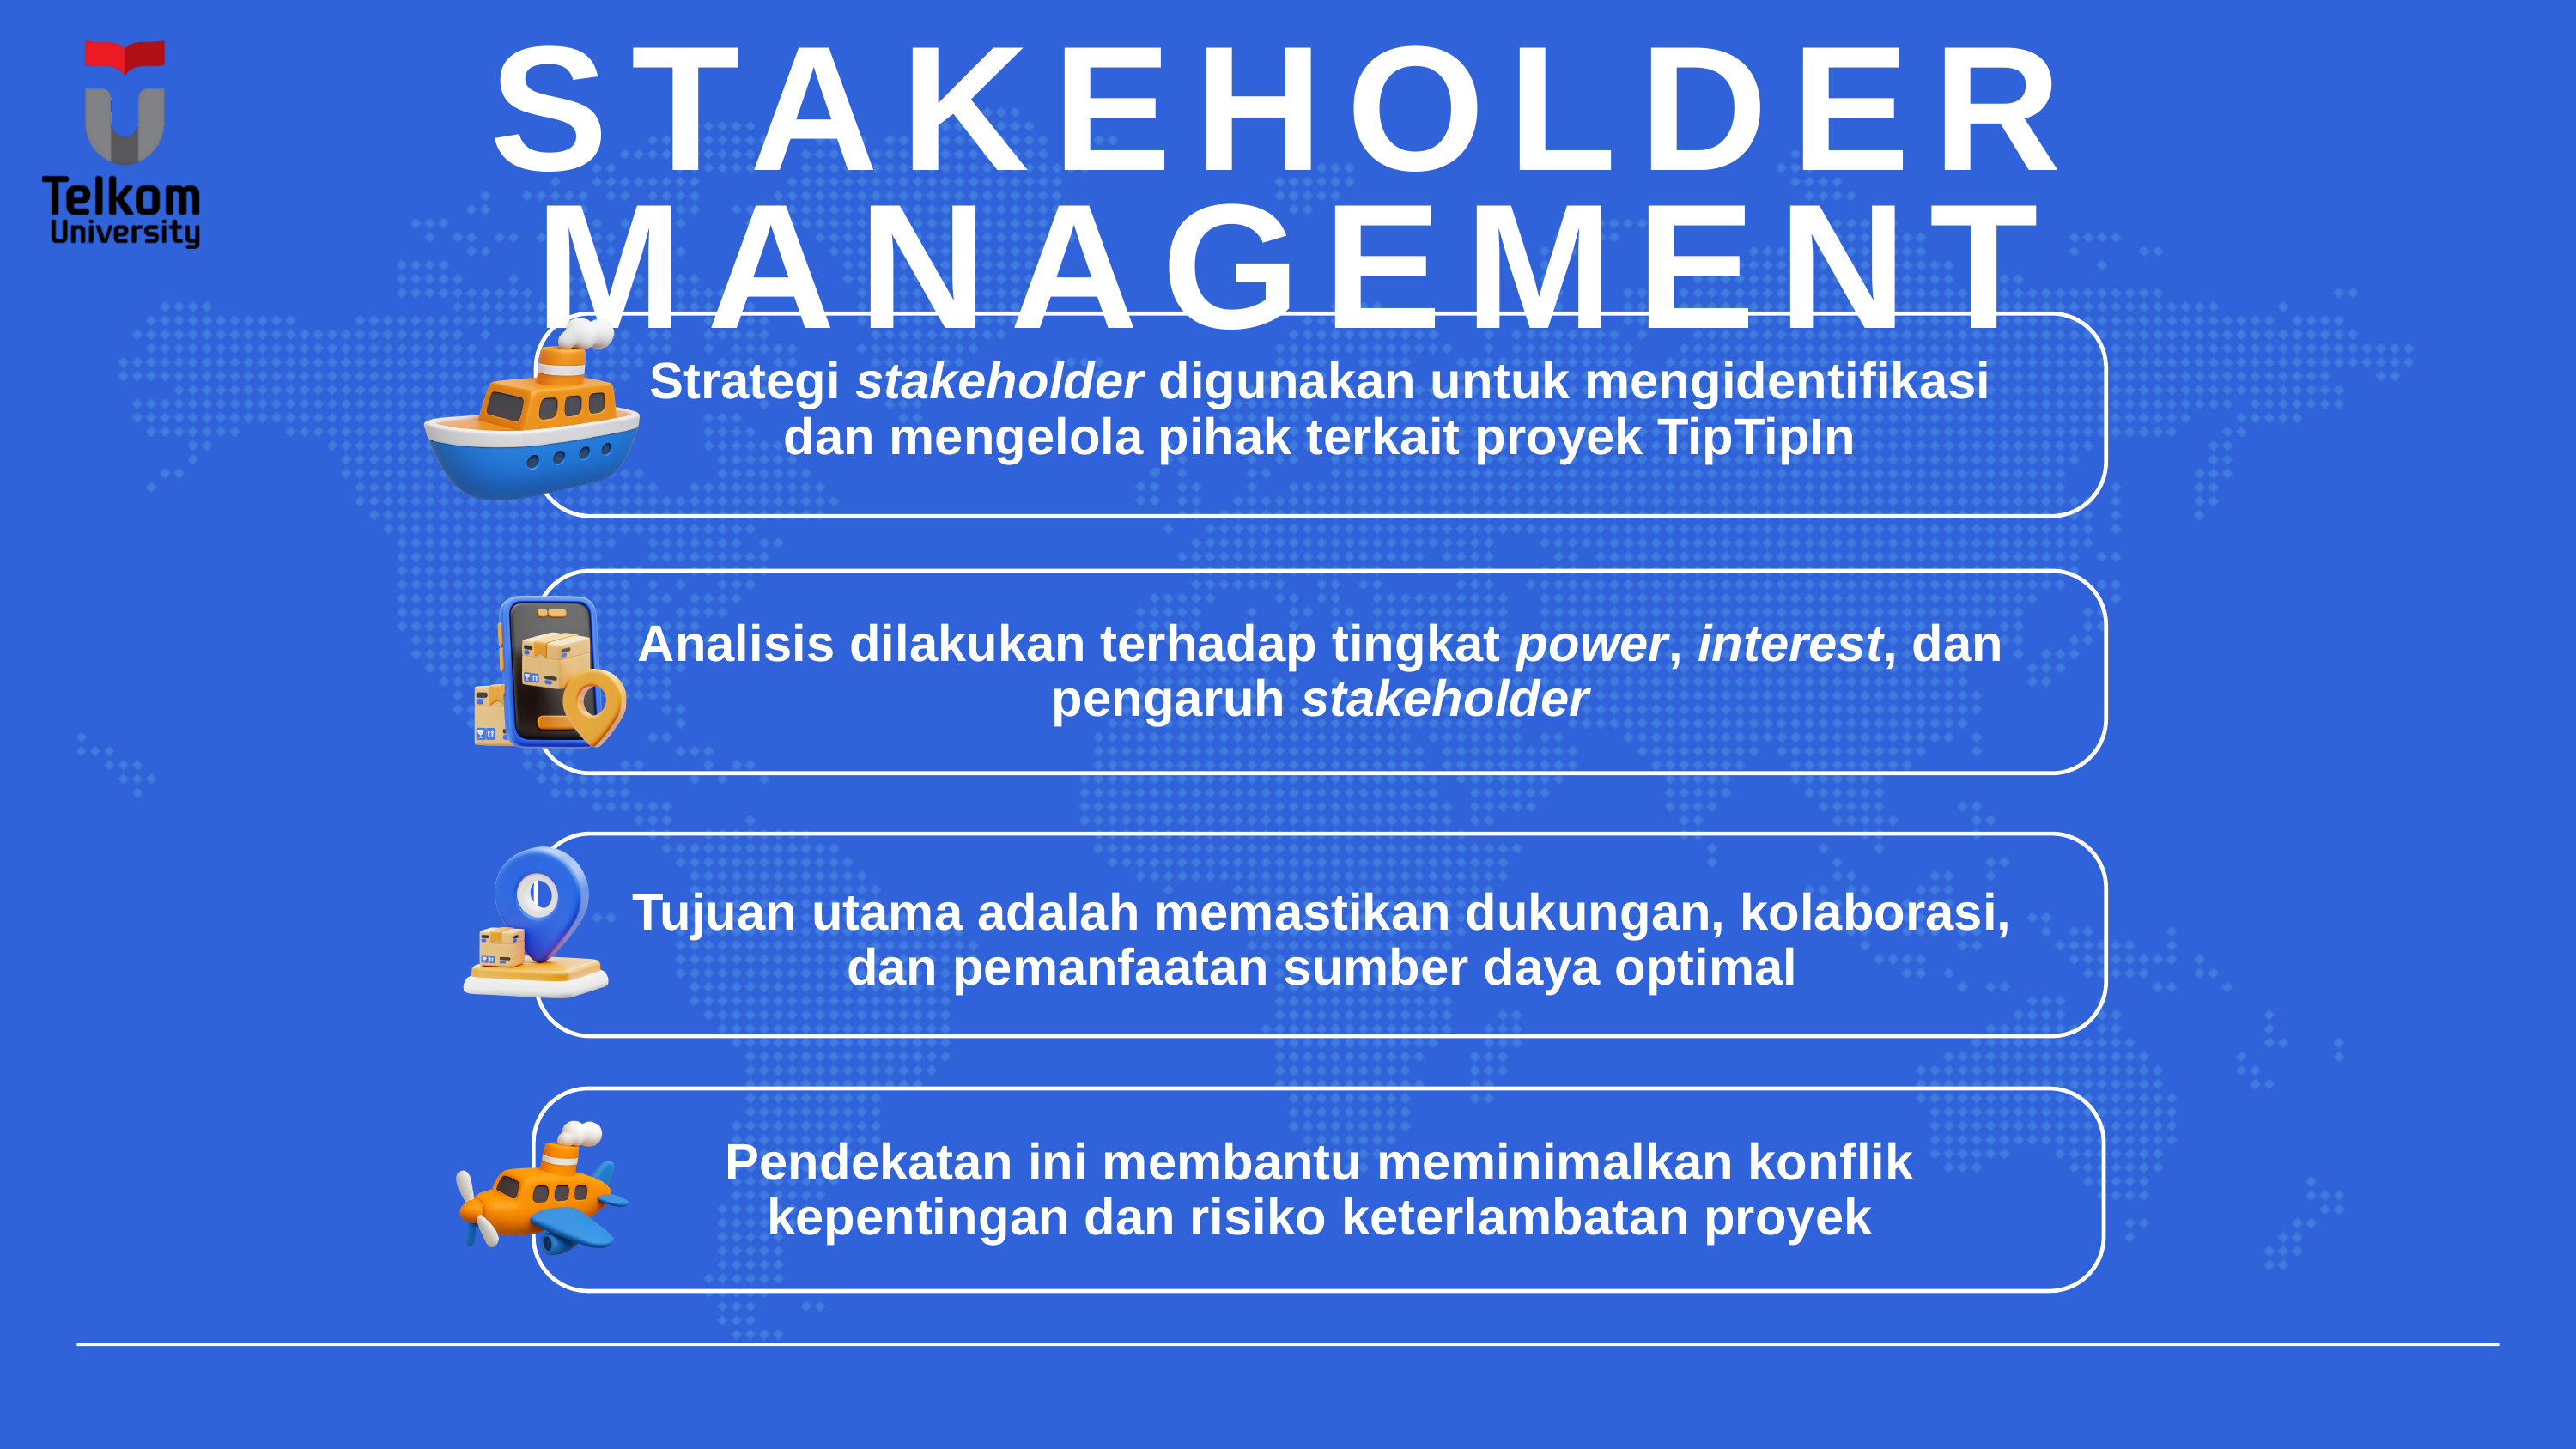

STAKEHOLDER MANAGEMENT

Strategi stakeholder digunakan untuk mengidentifikasi dan mengelola pihak terkait proyek TipTipIn

Analisis dilakukan terhadap tingkat power, interest, dan pengaruh stakeholder

Tujuan utama adalah memastikan dukungan, kolaborasi, dan pemanfaatan sumber daya optimal

Pendekatan ini membantu meminimalkan konflik kepentingan dan risiko keterlambatan proyek